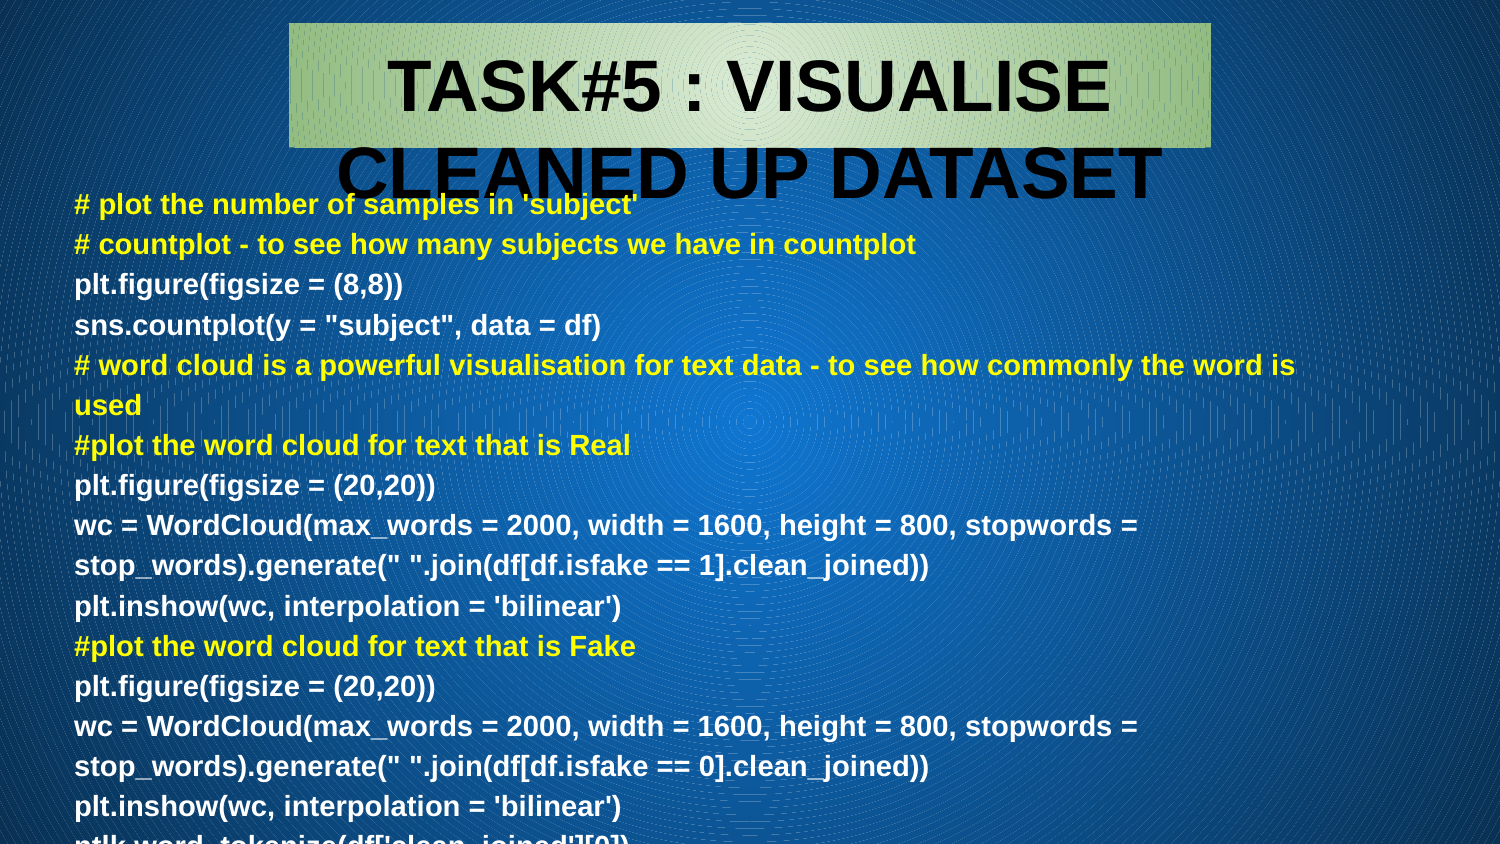

TASK#5 : VISUALISE CLEANED UP DATASET
# plot the number of samples in 'subject'
# countplot - to see how many subjects we have in countplot
plt.figure(figsize = (8,8))
sns.countplot(y = "subject", data = df)
# word cloud is a powerful visualisation for text data - to see how commonly the word is used
#plot the word cloud for text that is Real
plt.figure(figsize = (20,20))
wc = WordCloud(max_words = 2000, width = 1600, height = 800, stopwords = stop_words).generate(" ".join(df[df.isfake == 1].clean_joined))
plt.inshow(wc, interpolation = 'bilinear')
#plot the word cloud for text that is Fake
plt.figure(figsize = (20,20))
wc = WordCloud(max_words = 2000, width = 1600, height = 800, stopwords = stop_words).generate(" ".join(df[df.isfake == 0].clean_joined))
plt.inshow(wc, interpolation = 'bilinear')
ntlk.word_tokenize(df['clean_joined'][0])